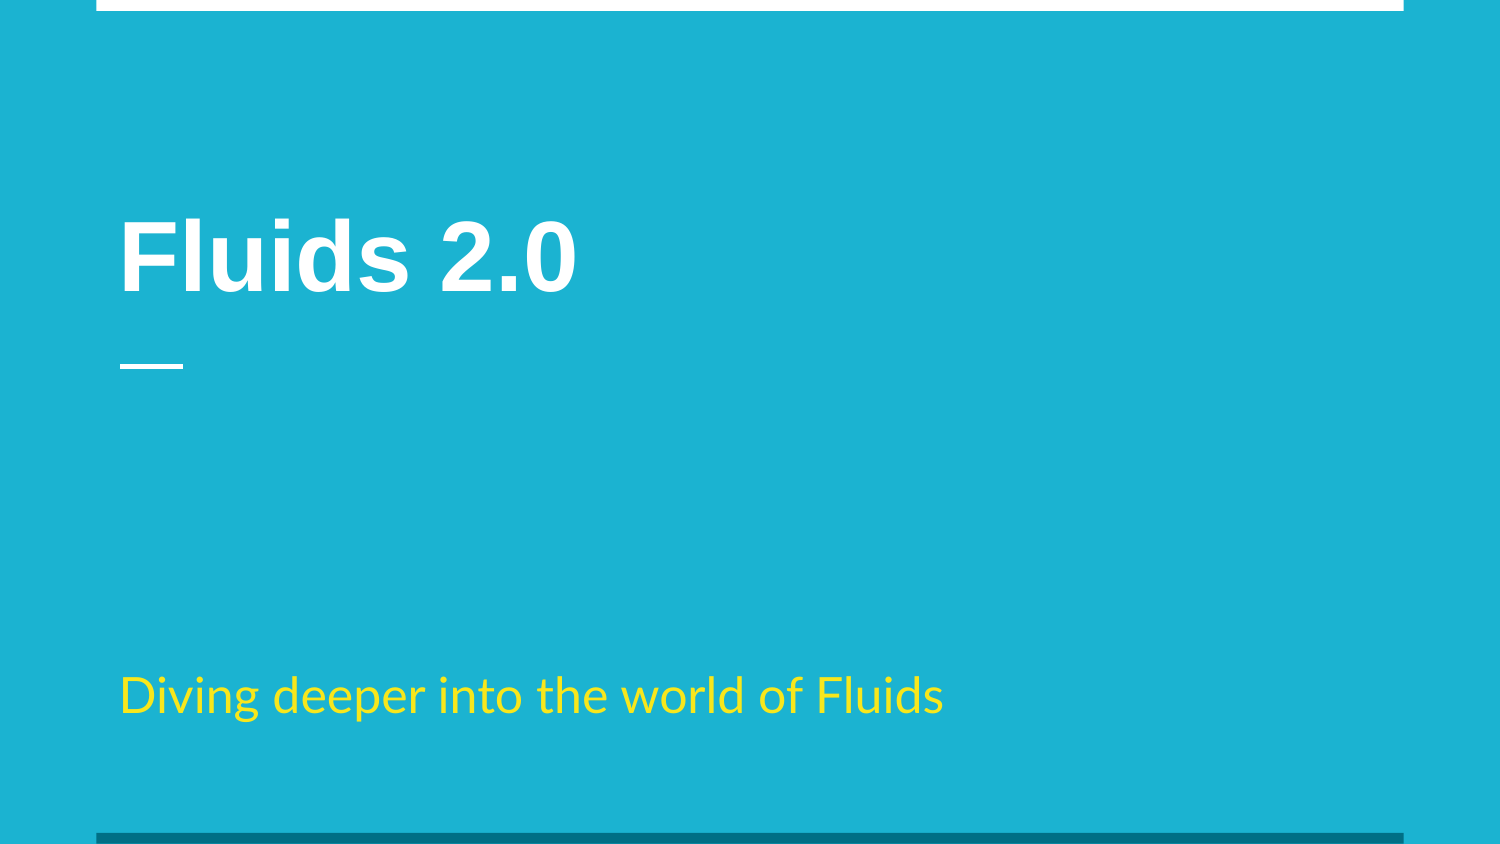

# Fluids 2.0
Diving deeper into the world of Fluids